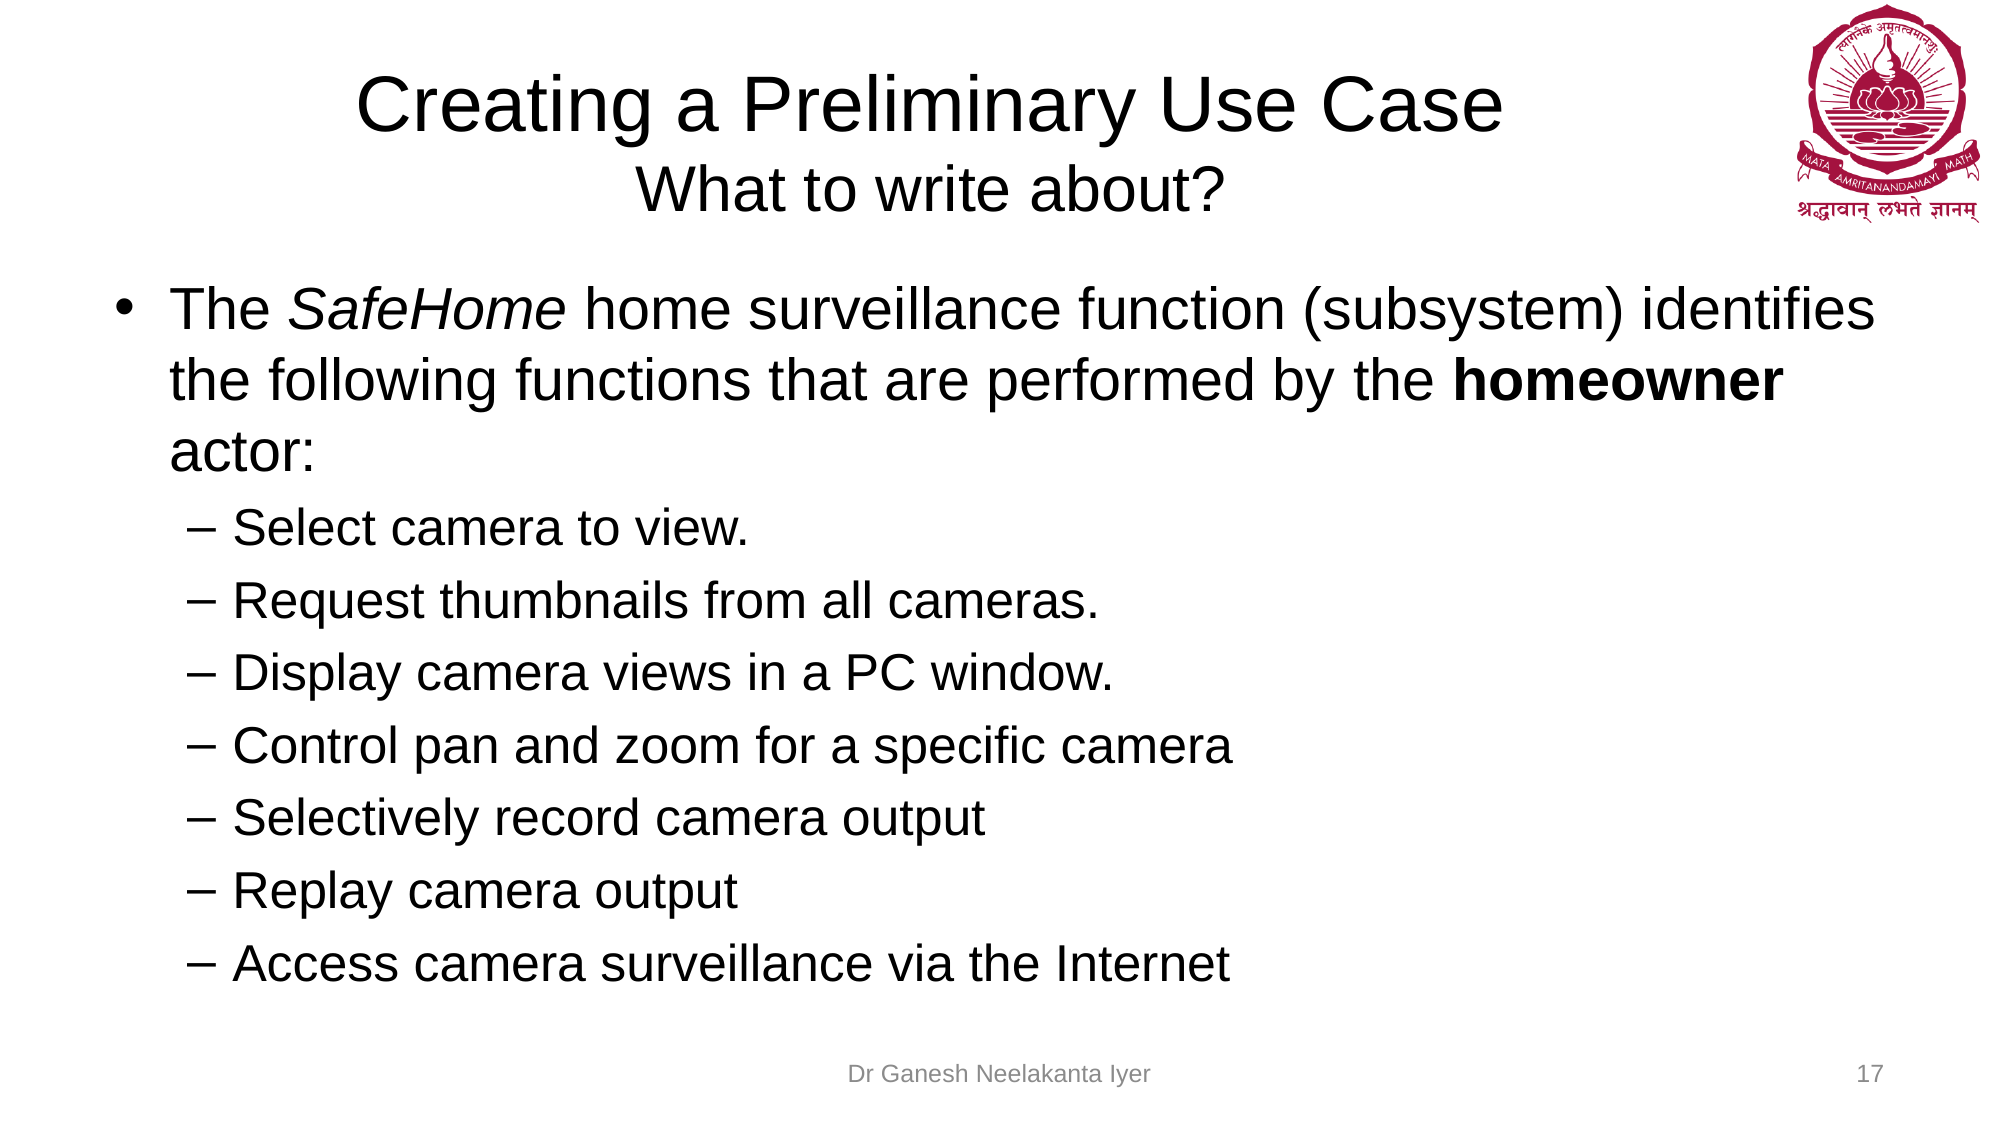

# Creating a Preliminary Use Case What to write about?
The SafeHome home surveillance function (subsystem) identifies the following functions that are performed by the homeowner actor:
Select camera to view.
Request thumbnails from all cameras.
Display camera views in a PC window.
Control pan and zoom for a specific camera
Selectively record camera output
Replay camera output
Access camera surveillance via the Internet
Dr Ganesh Neelakanta Iyer
17